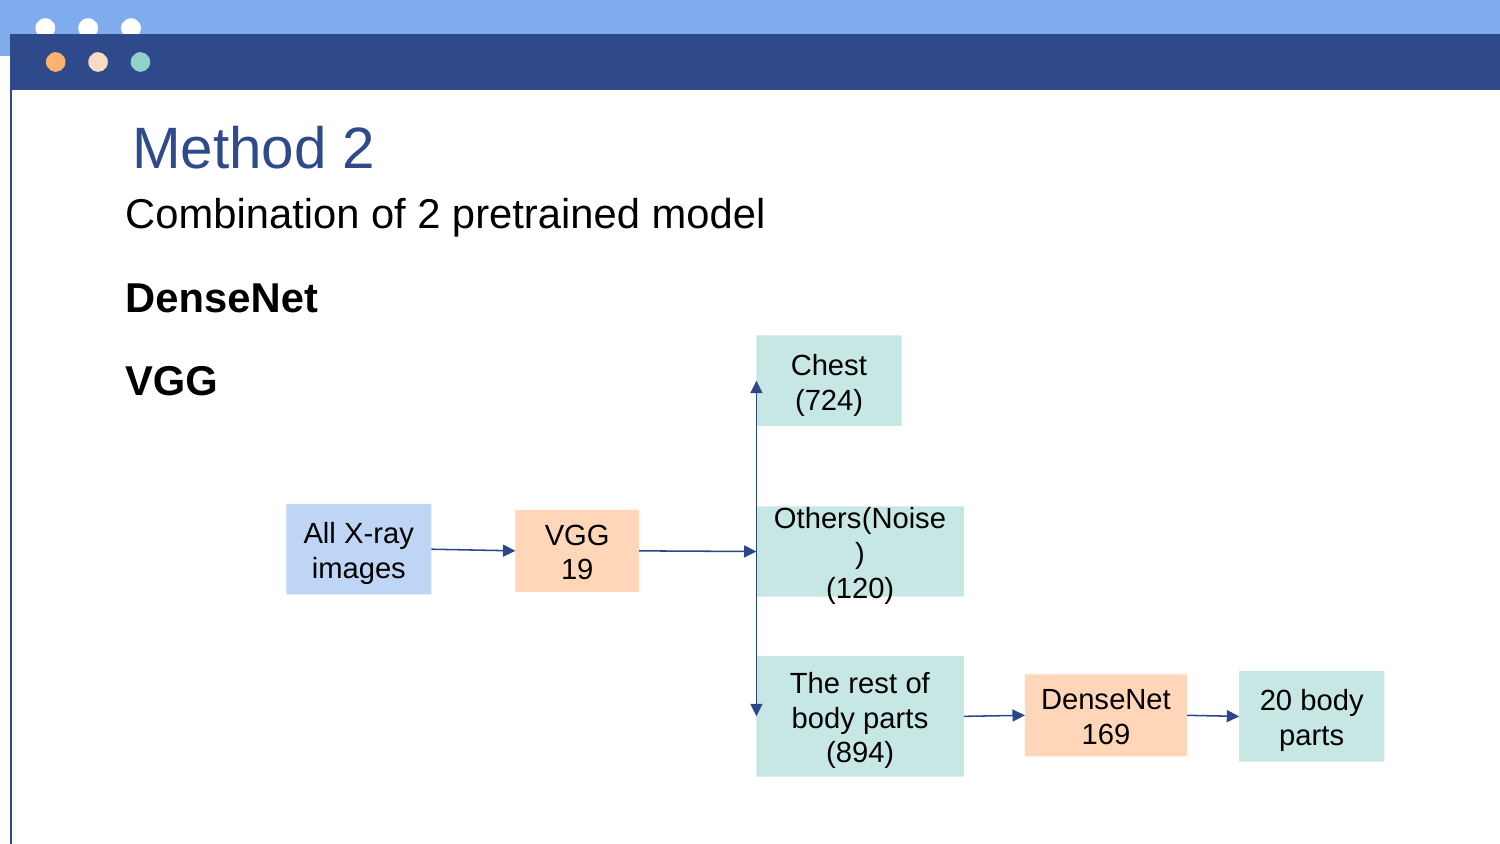

# Method 2
Combination of 2 pretrained model
DenseNet
VGG

Chest
(724)
All X-ray
images
Others(Noise)
(120)
VGG 19
The rest of body parts
(894)
20 body parts
DenseNet 169